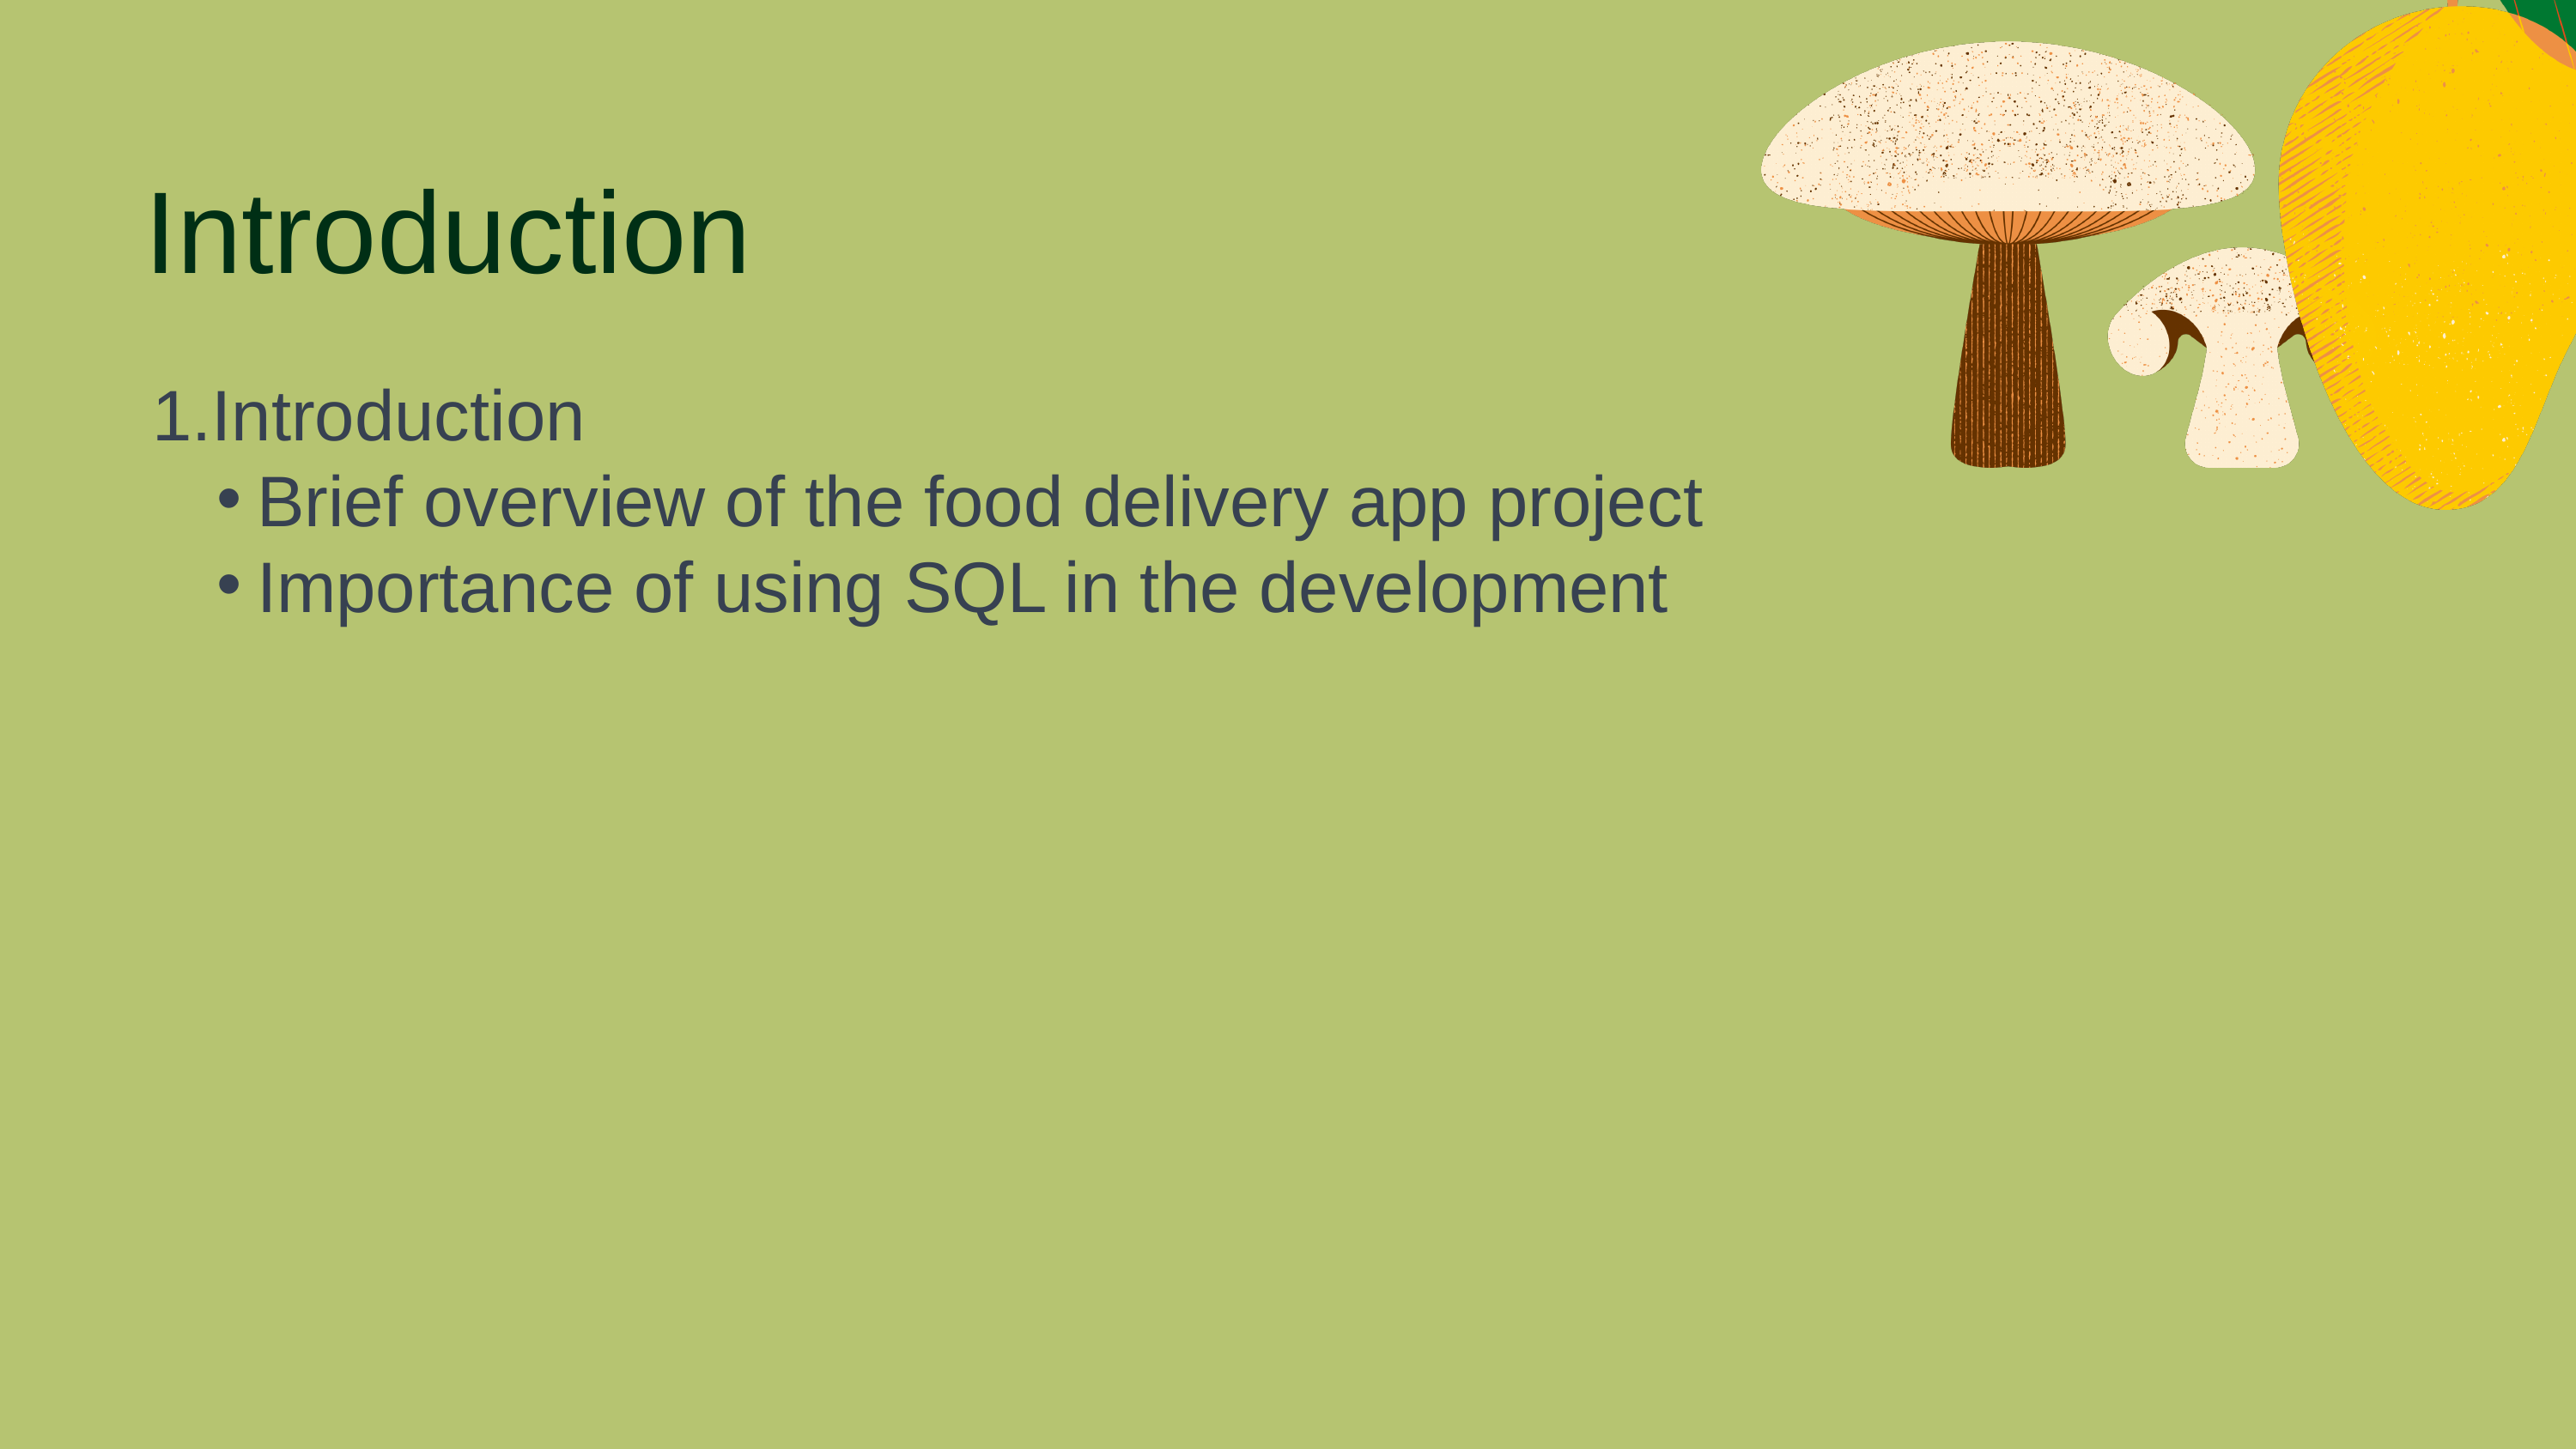

Introduction

Introduction
Brief overview of the food delivery app project
Importance of using SQL in the development